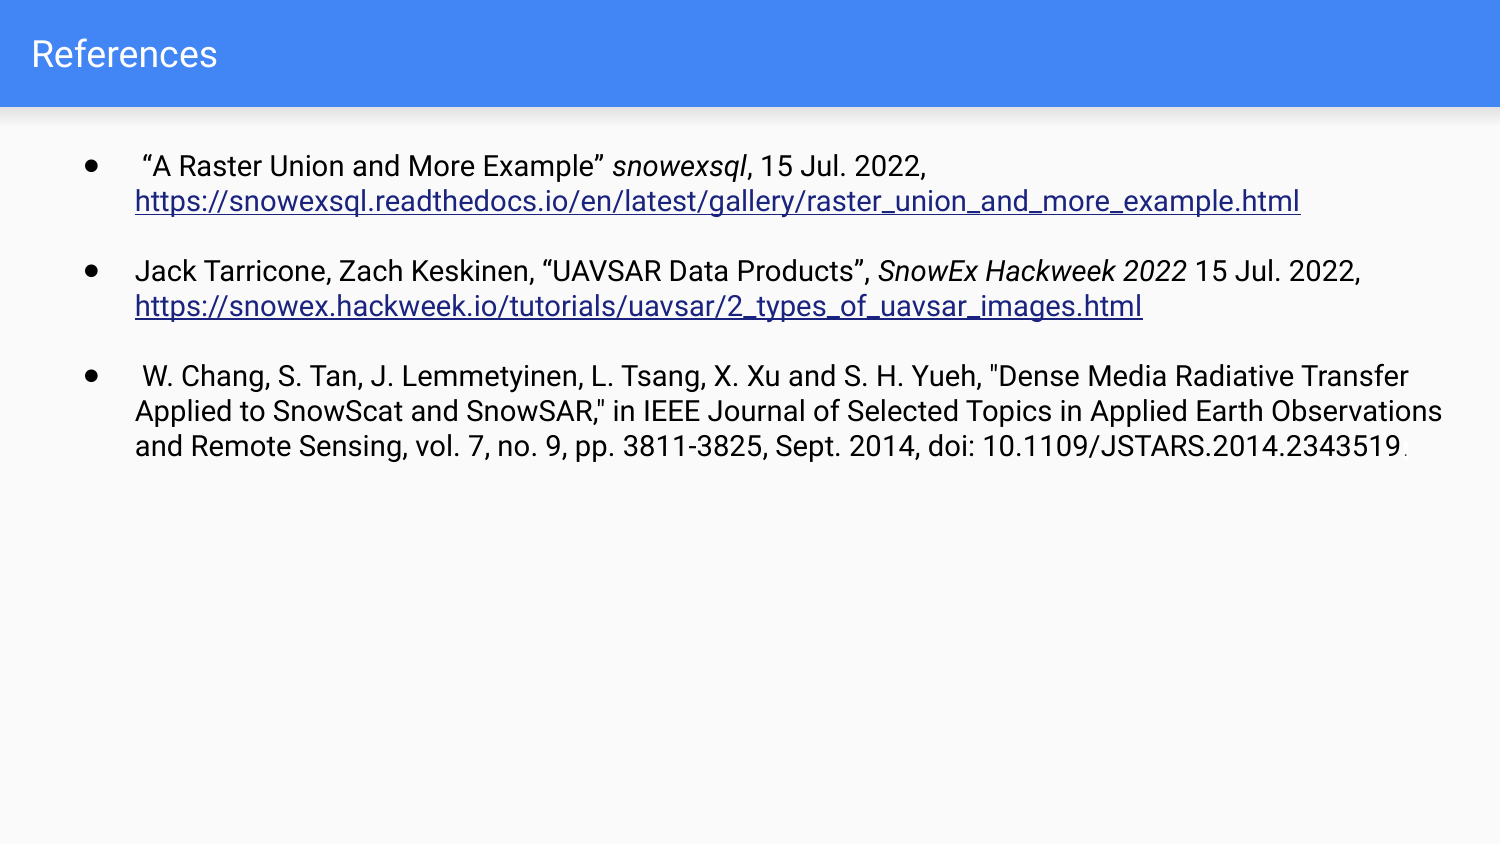

# References
 “A Raster Union and More Example” snowexsql, 15 Jul. 2022,
https://snowexsql.readthedocs.io/en/latest/gallery/raster_union_and_more_example.html
Jack Tarricone, Zach Keskinen, “UAVSAR Data Products”, SnowEx Hackweek 2022 15 Jul. 2022, https://snowex.hackweek.io/tutorials/uavsar/2_types_of_uavsar_images.html
 W. Chang, S. Tan, J. Lemmetyinen, L. Tsang, X. Xu and S. H. Yueh, "Dense Media Radiative Transfer Applied to SnowScat and SnowSAR," in IEEE Journal of Selected Topics in Applied Earth Observations and Remote Sensing, vol. 7, no. 9, pp. 3811-3825, Sept. 2014, doi: 10.1109/JSTARS.2014.2343519.